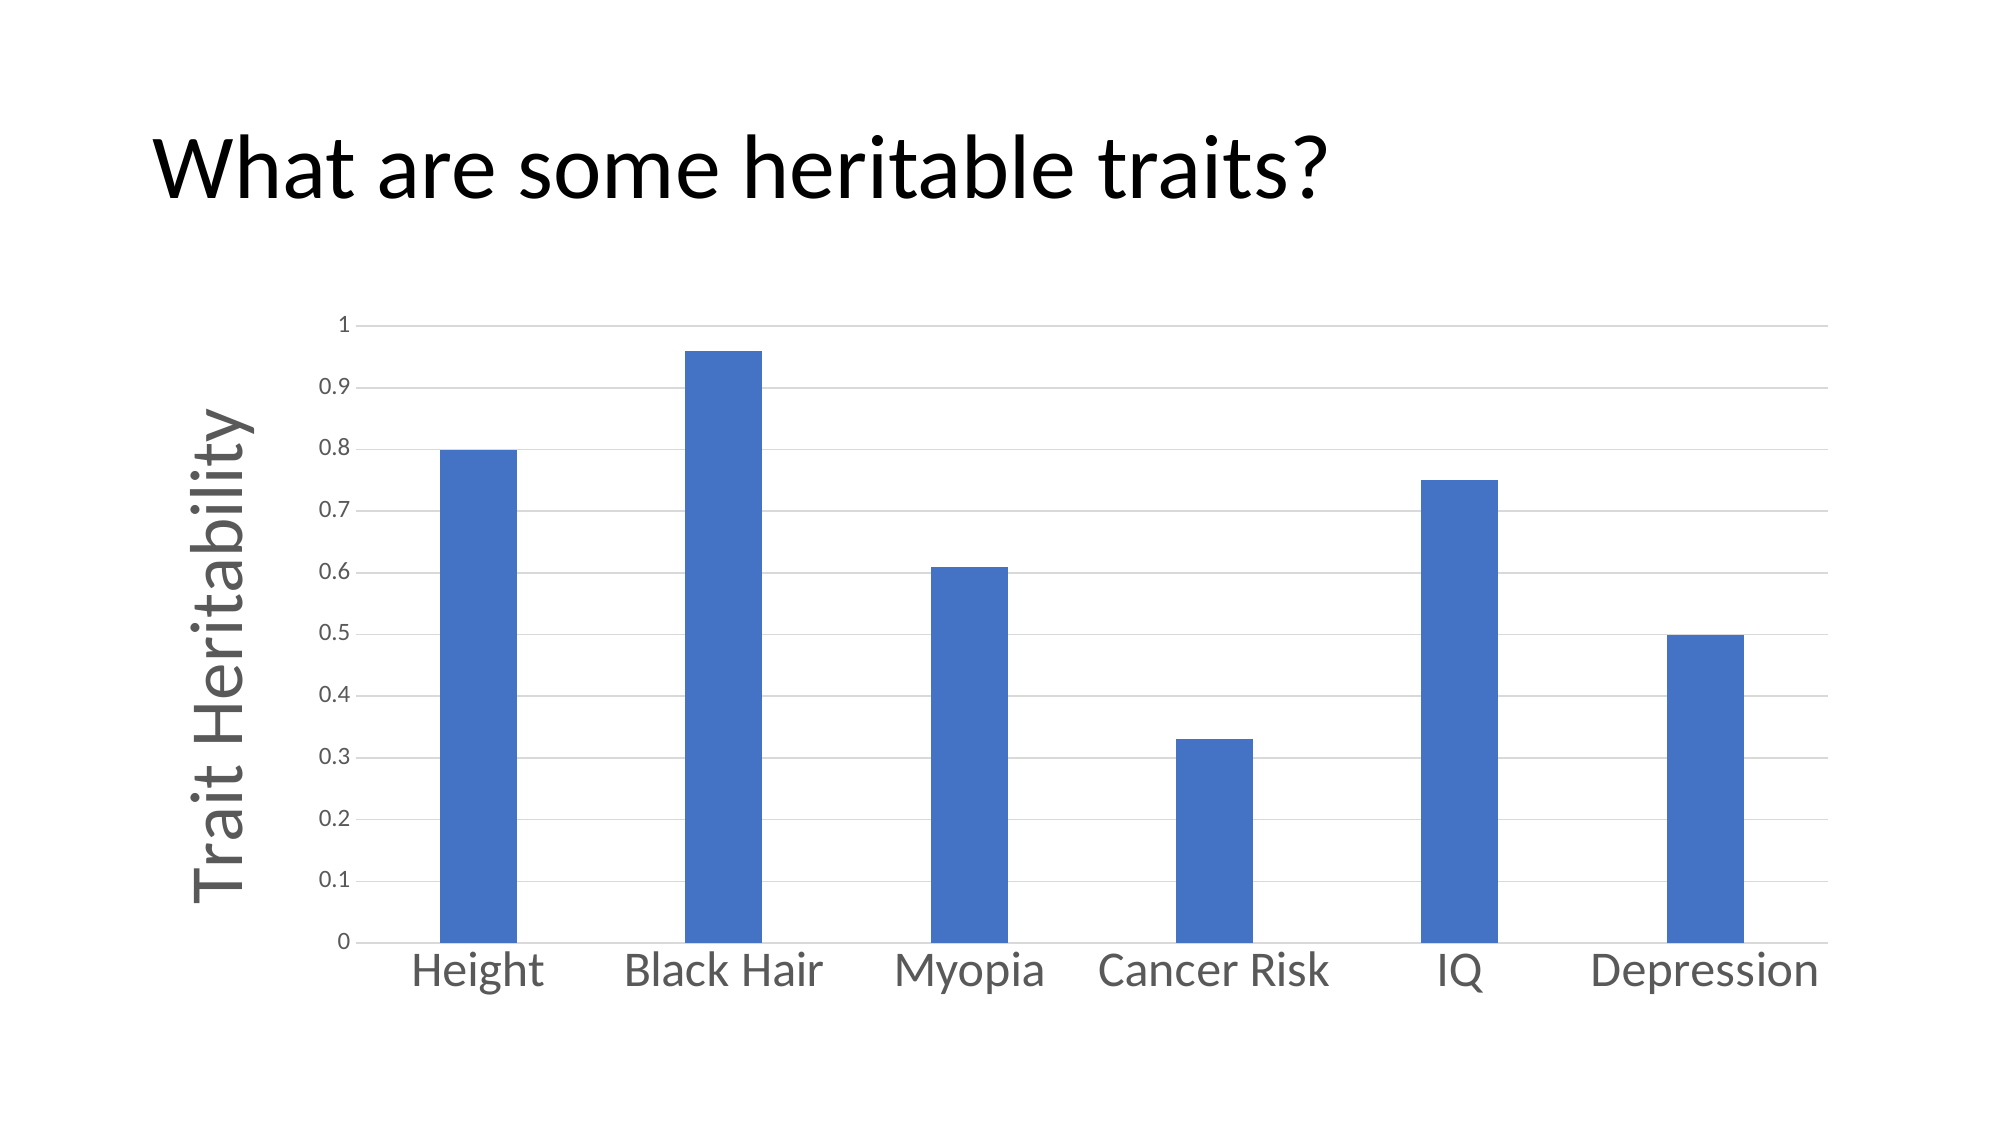

# What are some heritable traits?

### Chart

| Category | Series 1 |
|---|---|
| Height | 0.8 |
| Black Hair | 0.96 |
| Myopia | 0.61 |
| Cancer Risk | 0.33 |
| IQ | 0.75 |
| Depression | 0.5 |